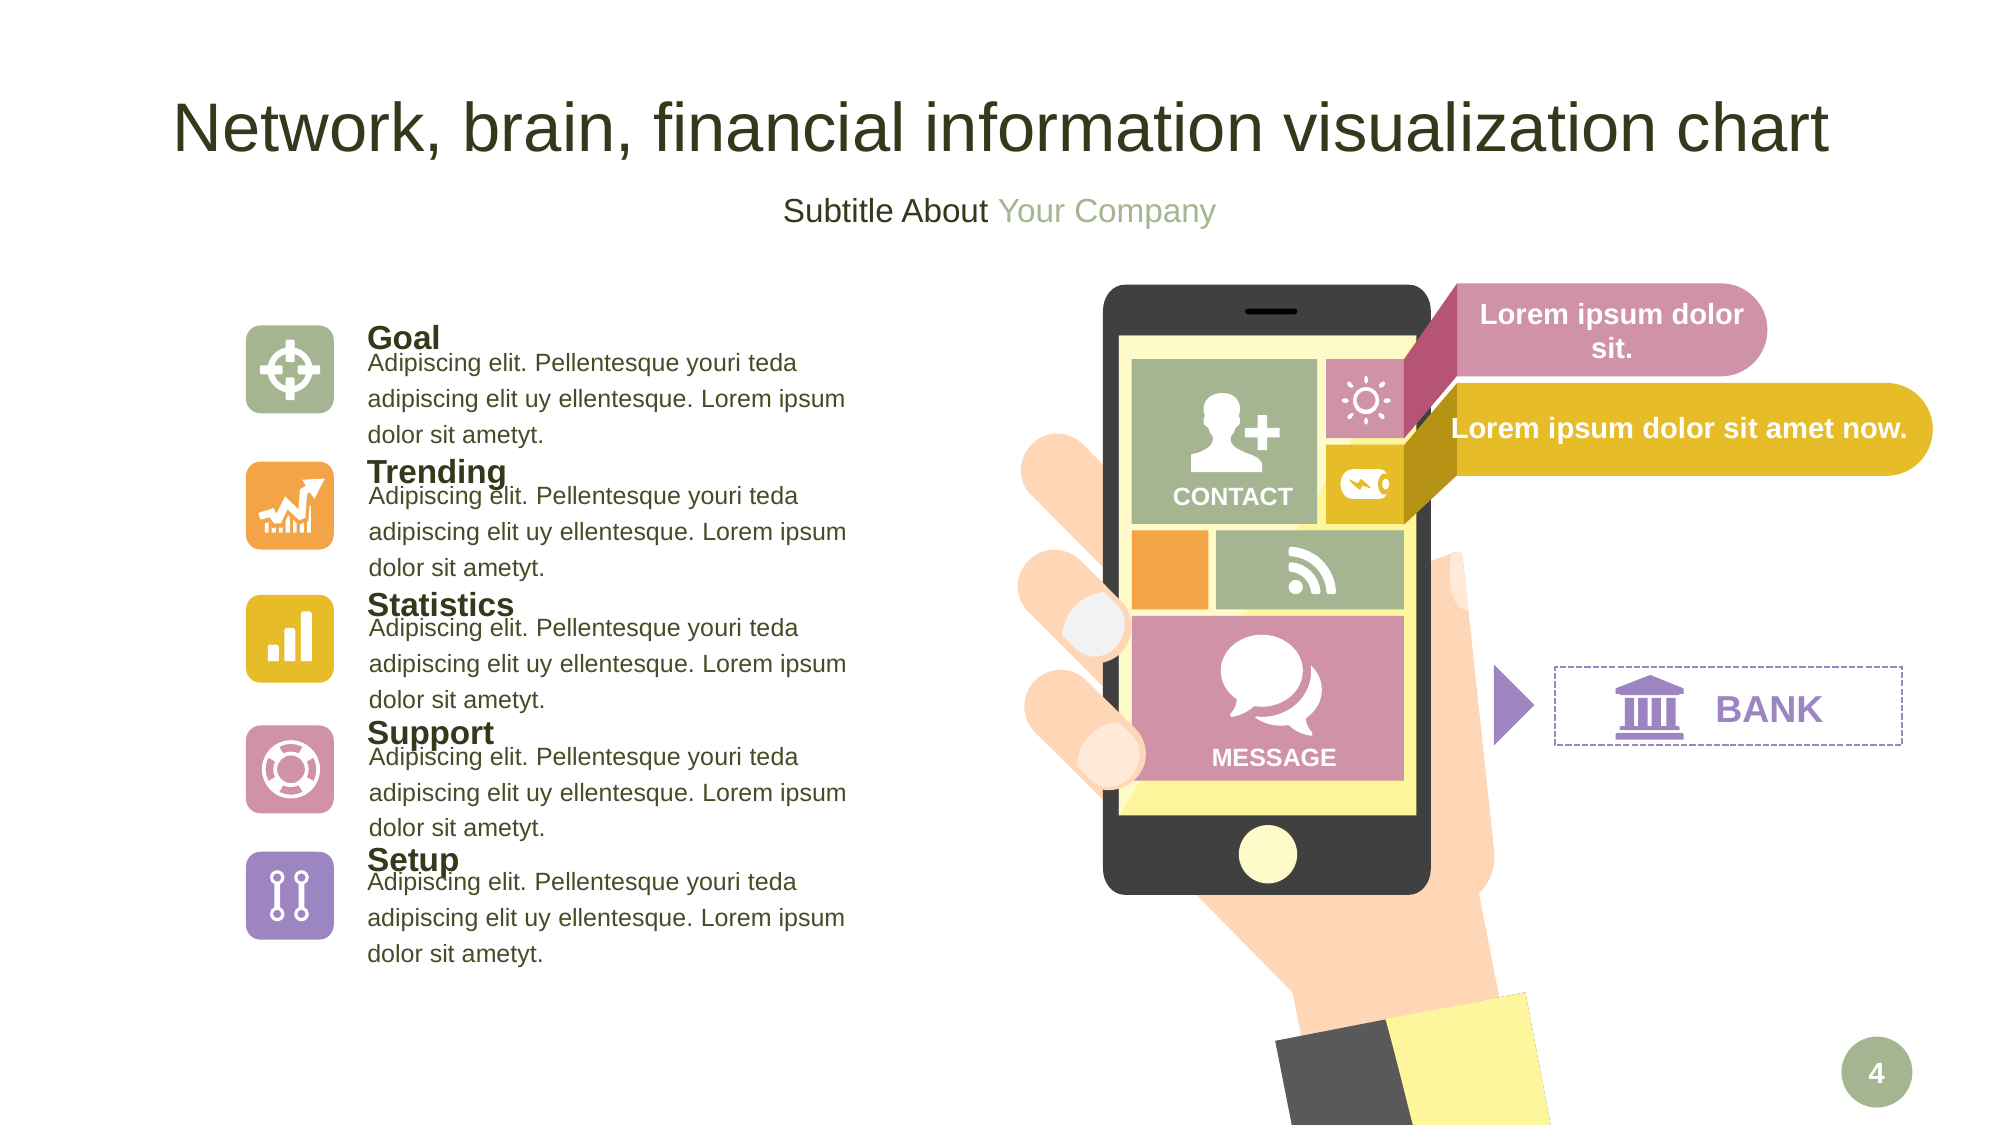

# Network, brain, financial information visualization chart

Lorem ipsum dolor sit.

CONTACT

MESSAGE

Goal

Adipiscing elit. Pellentesque youri teda adipiscing elit uy ellentesque. Lorem ipsum dolor sit ametyt.

Lorem ipsum dolor sit amet now.
Trending

Adipiscing elit. Pellentesque youri teda adipiscing elit uy ellentesque. Lorem ipsum dolor sit ametyt.
Statistics

Adipiscing elit. Pellentesque youri teda adipiscing elit uy ellentesque. Lorem ipsum dolor sit ametyt.

BANK
Support

Adipiscing elit. Pellentesque youri teda adipiscing elit uy ellentesque. Lorem ipsum dolor sit ametyt.
Setup

Adipiscing elit. Pellentesque youri teda adipiscing elit uy ellentesque. Lorem ipsum dolor sit ametyt.